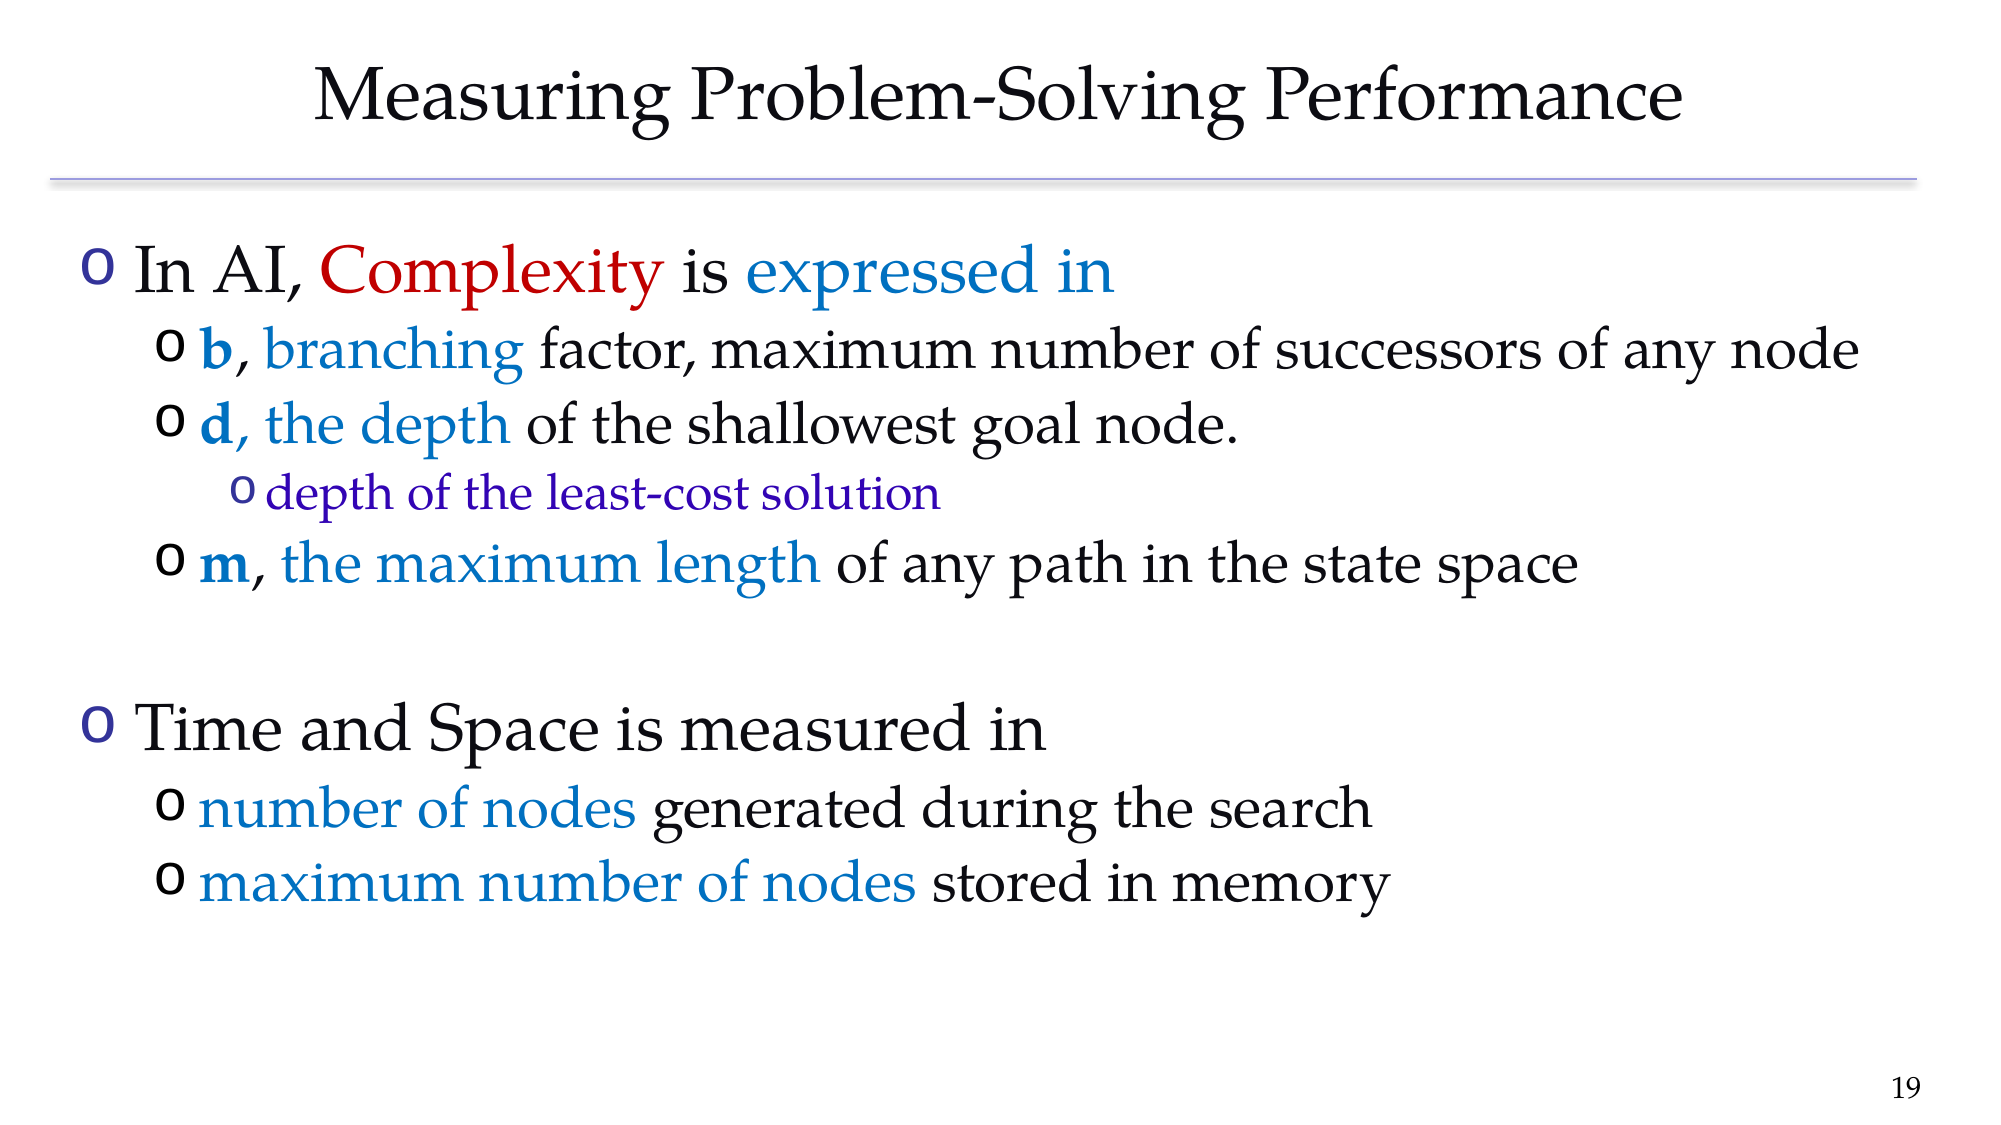

# Measuring Problem-Solving Performance
In AI, Complexity is expressed in
b, branching factor, maximum number of successors of any node
d, the depth of the shallowest goal node.
depth of the least-cost solution
m, the maximum length of any path in the state space

Time and Space is measured in
number of nodes generated during the search
maximum number of nodes stored in memory
19